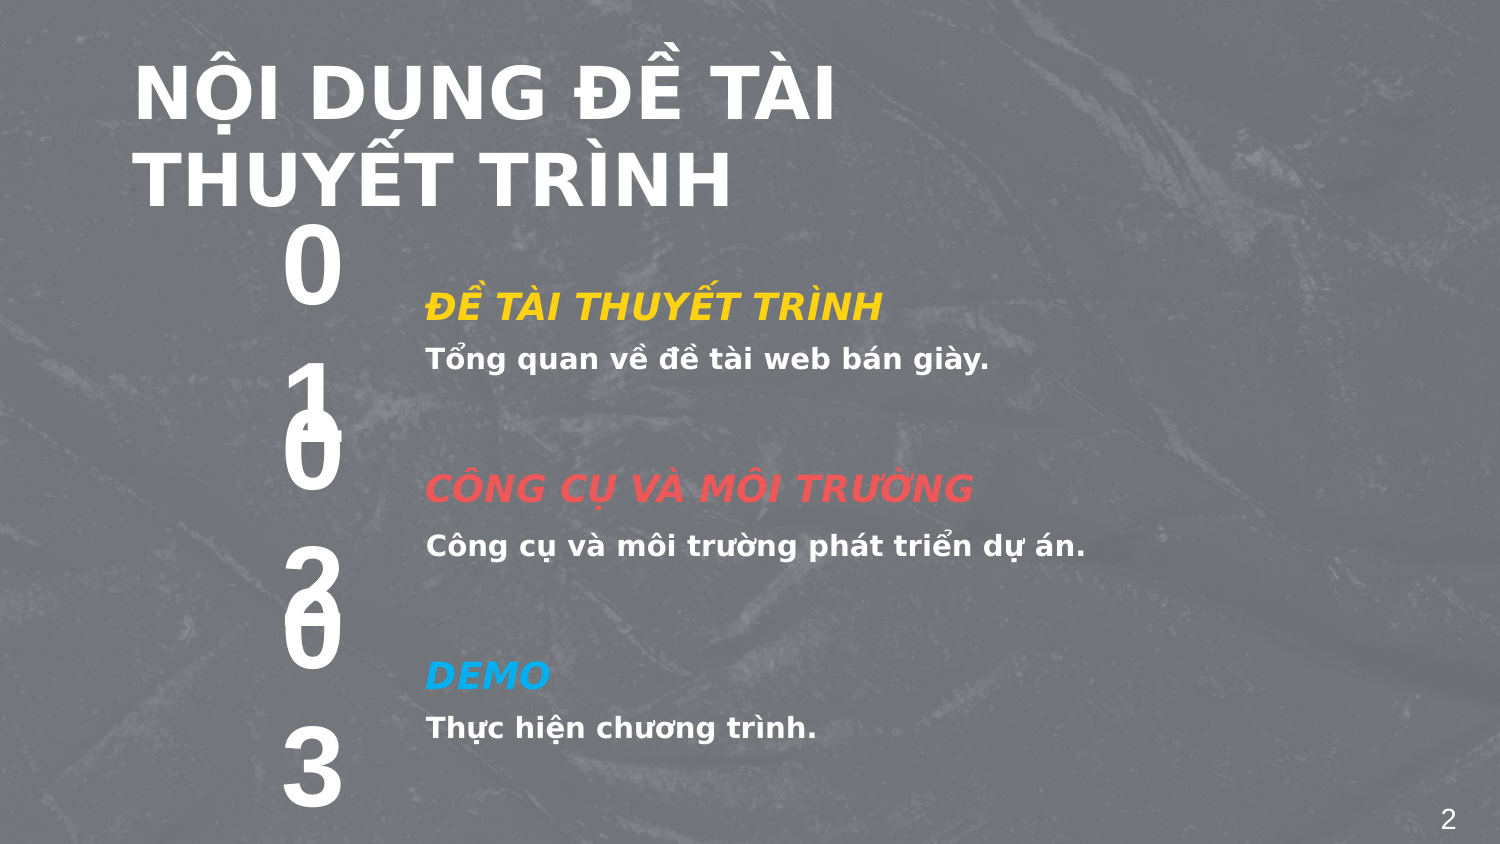

NỘI DUNG ĐỀ TÀI THUYẾT TRÌNH
# ĐỀ TÀI THUYẾT TRÌNH
01
Tổng quan về đề tài web bán giày.
CÔNG CỤ VÀ MÔI TRƯỜNG
02
Công cụ và môi trường phát triển dự án.
03
DEMO
Thực hiện chương trình.
2